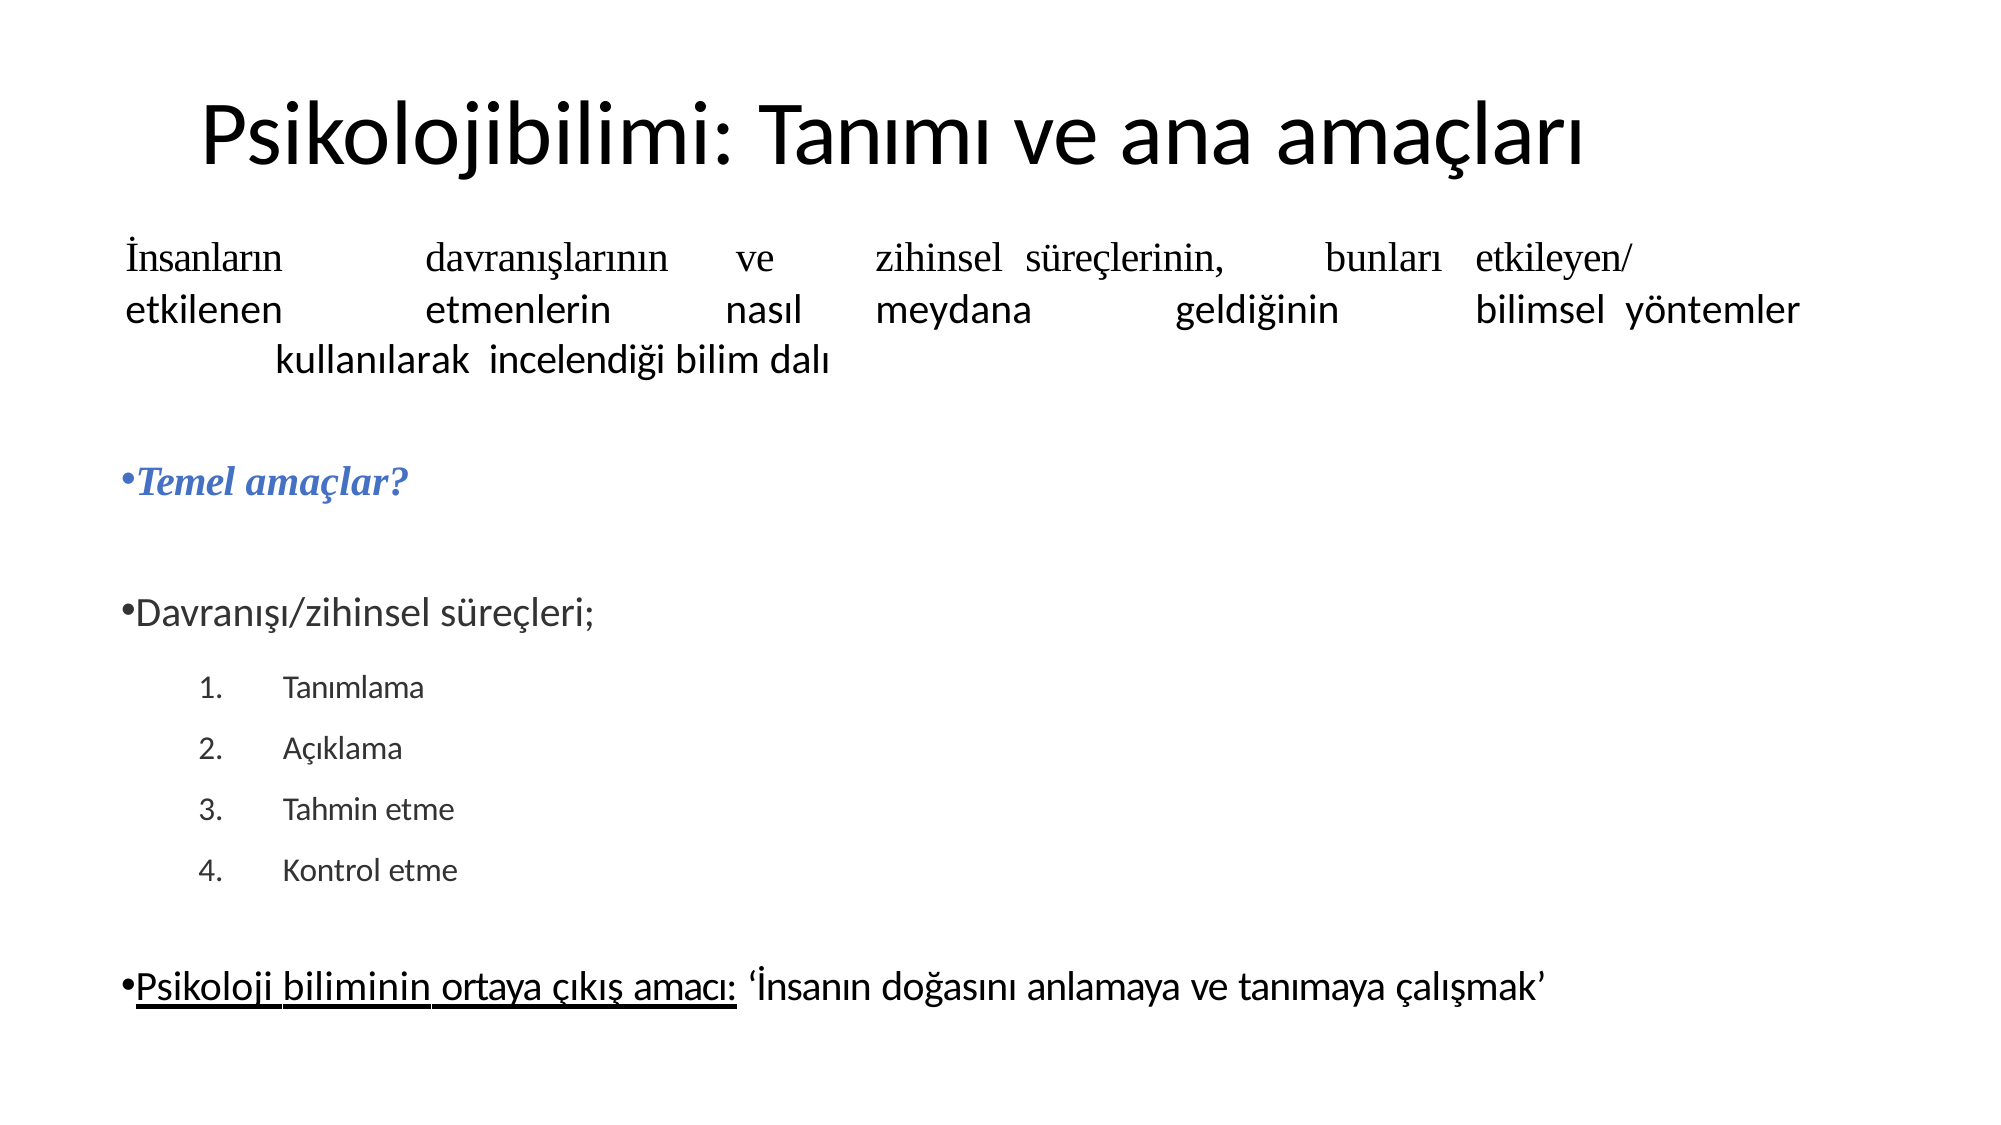

# Psikolojibilimi: Tanımı ve ana amaçları
İnsanların	davranışlarının	 ve	zihinsel	süreçlerinin,	bunları	etkileyen/
etkilenen	etmenlerin	nasıl	meydana	geldiğinin	bilimsel	yöntemler	kullanılarak  incelendiği bilim dalı

Temel amaçlar?

Davranışı/zihinsel süreçleri;
Tanımlama
Açıklama
Tahmin etme
Kontrol etme

Psikoloji biliminin ortaya çıkış amacı: ‘İnsanın doğasını anlamaya ve tanımaya çalışmak’